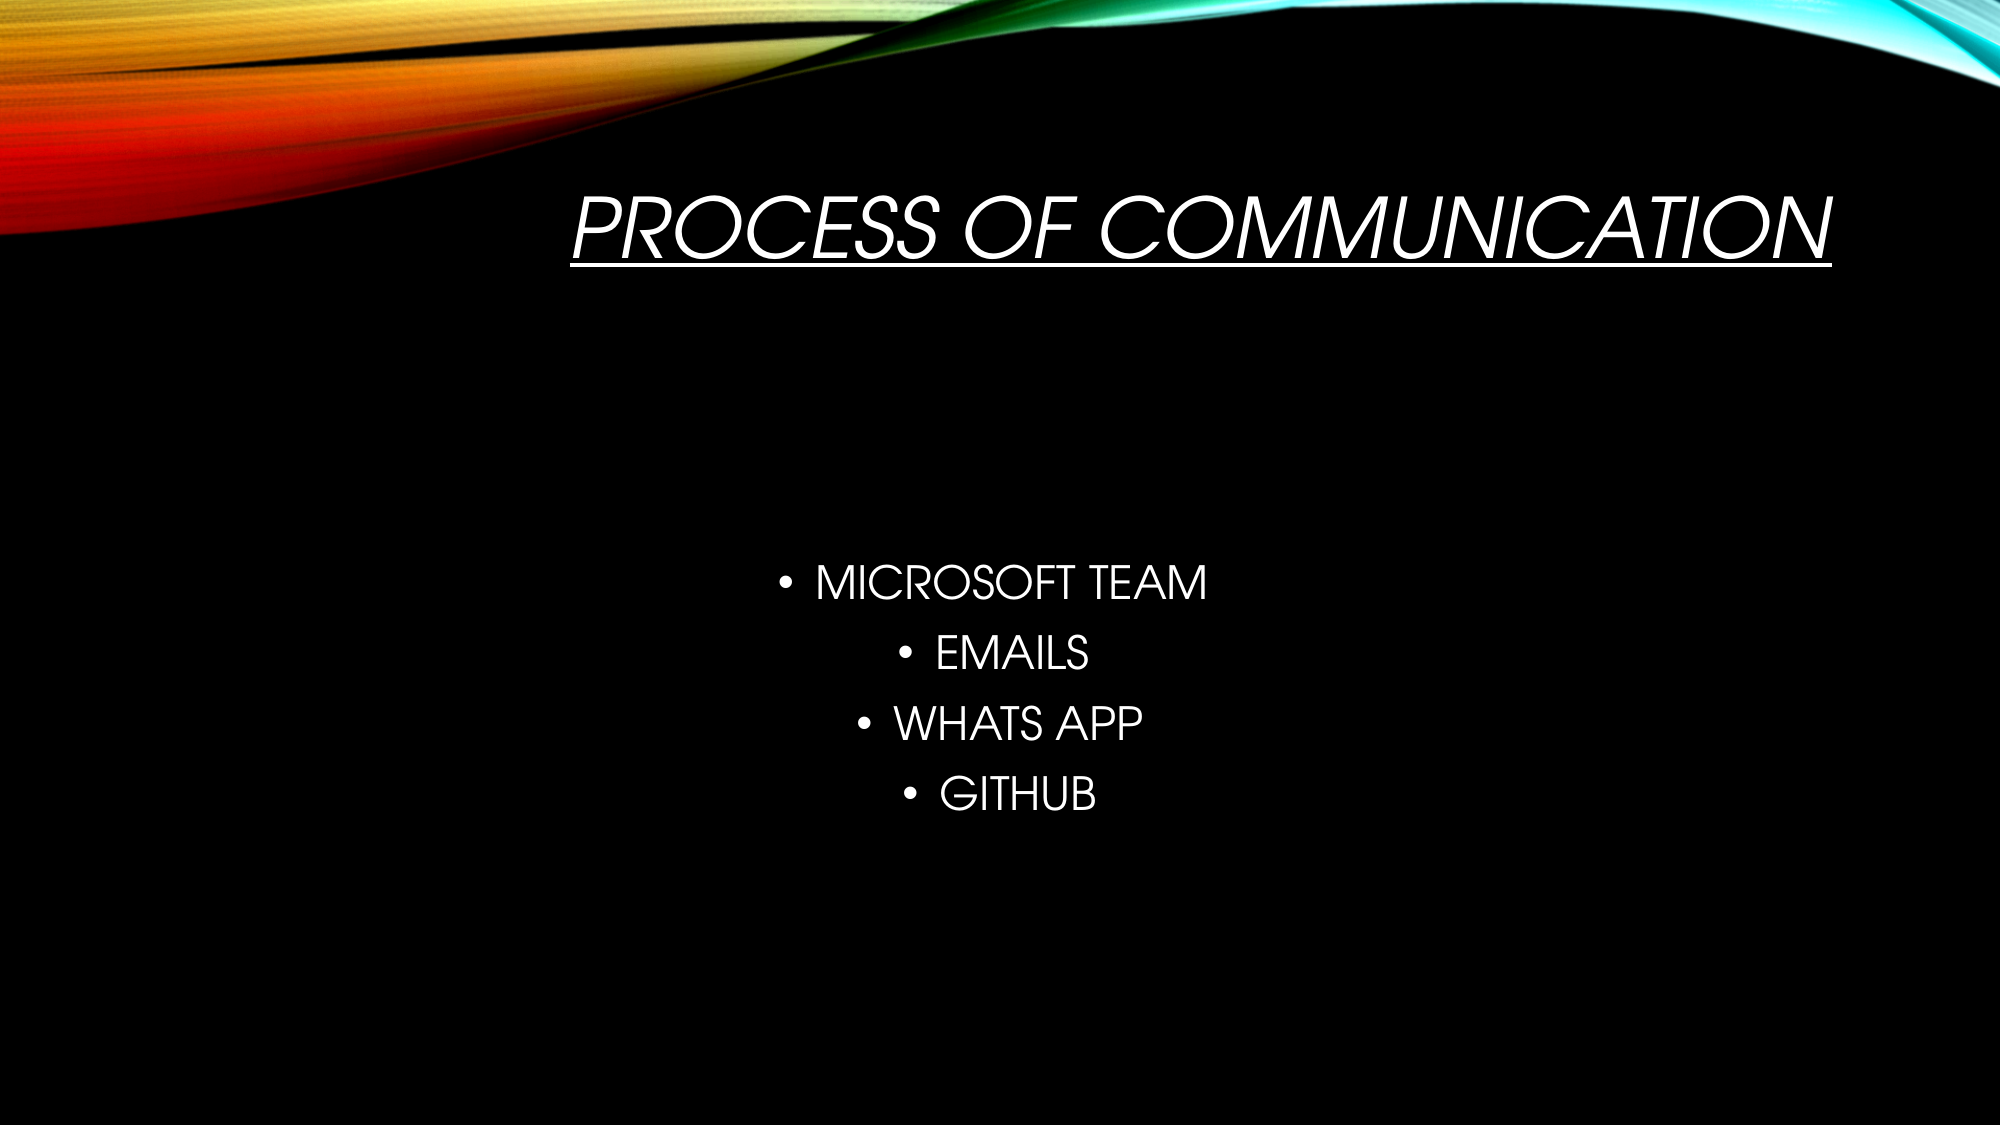

# Process of Communication
MICROSOFT TEAM
EMAILS
WHATS APP
GITHUB